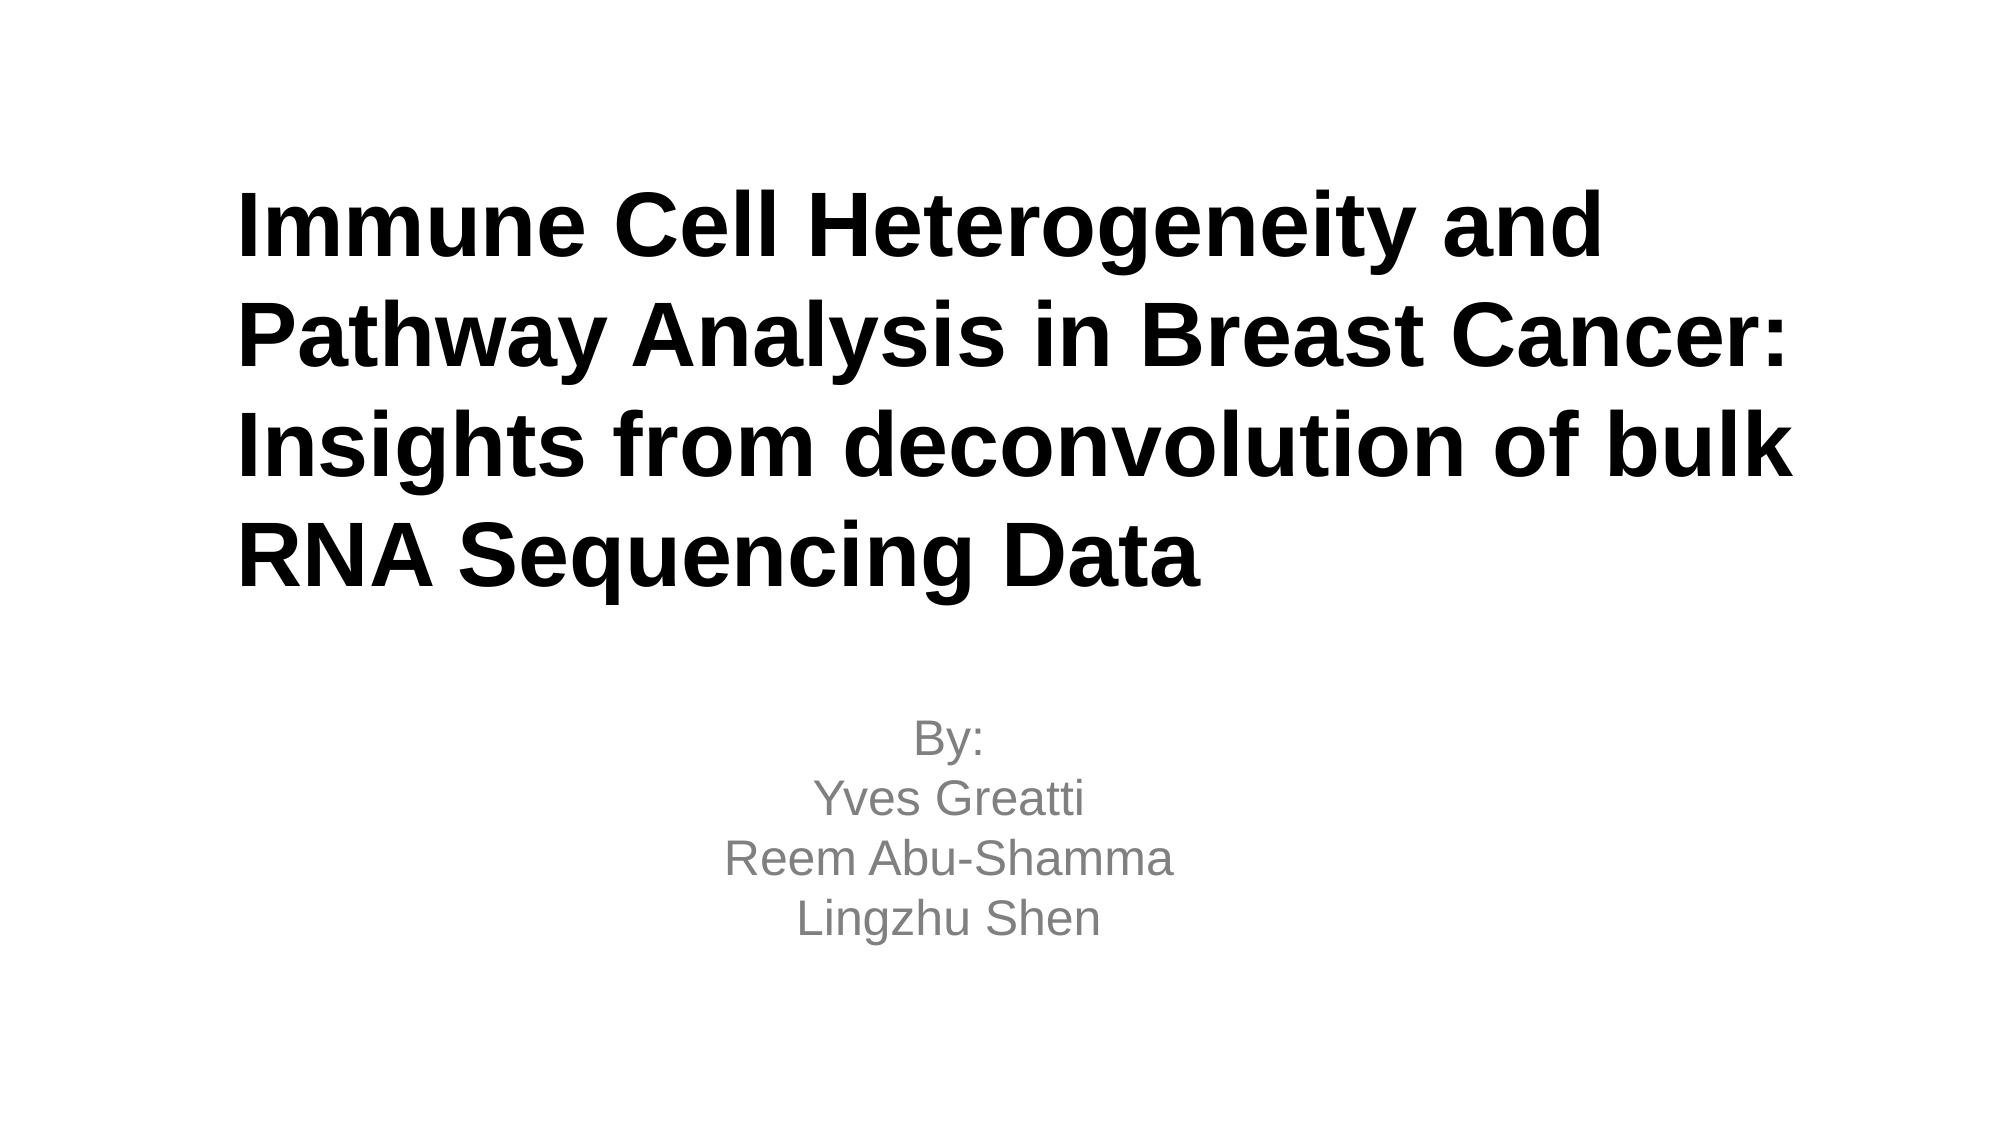

Immune Cell Heterogeneity and Pathway Analysis in Breast Cancer:
Insights from deconvolution of bulk RNA Sequencing Data
By:
Yves Greatti
Reem Abu-Shamma
Lingzhu Shen